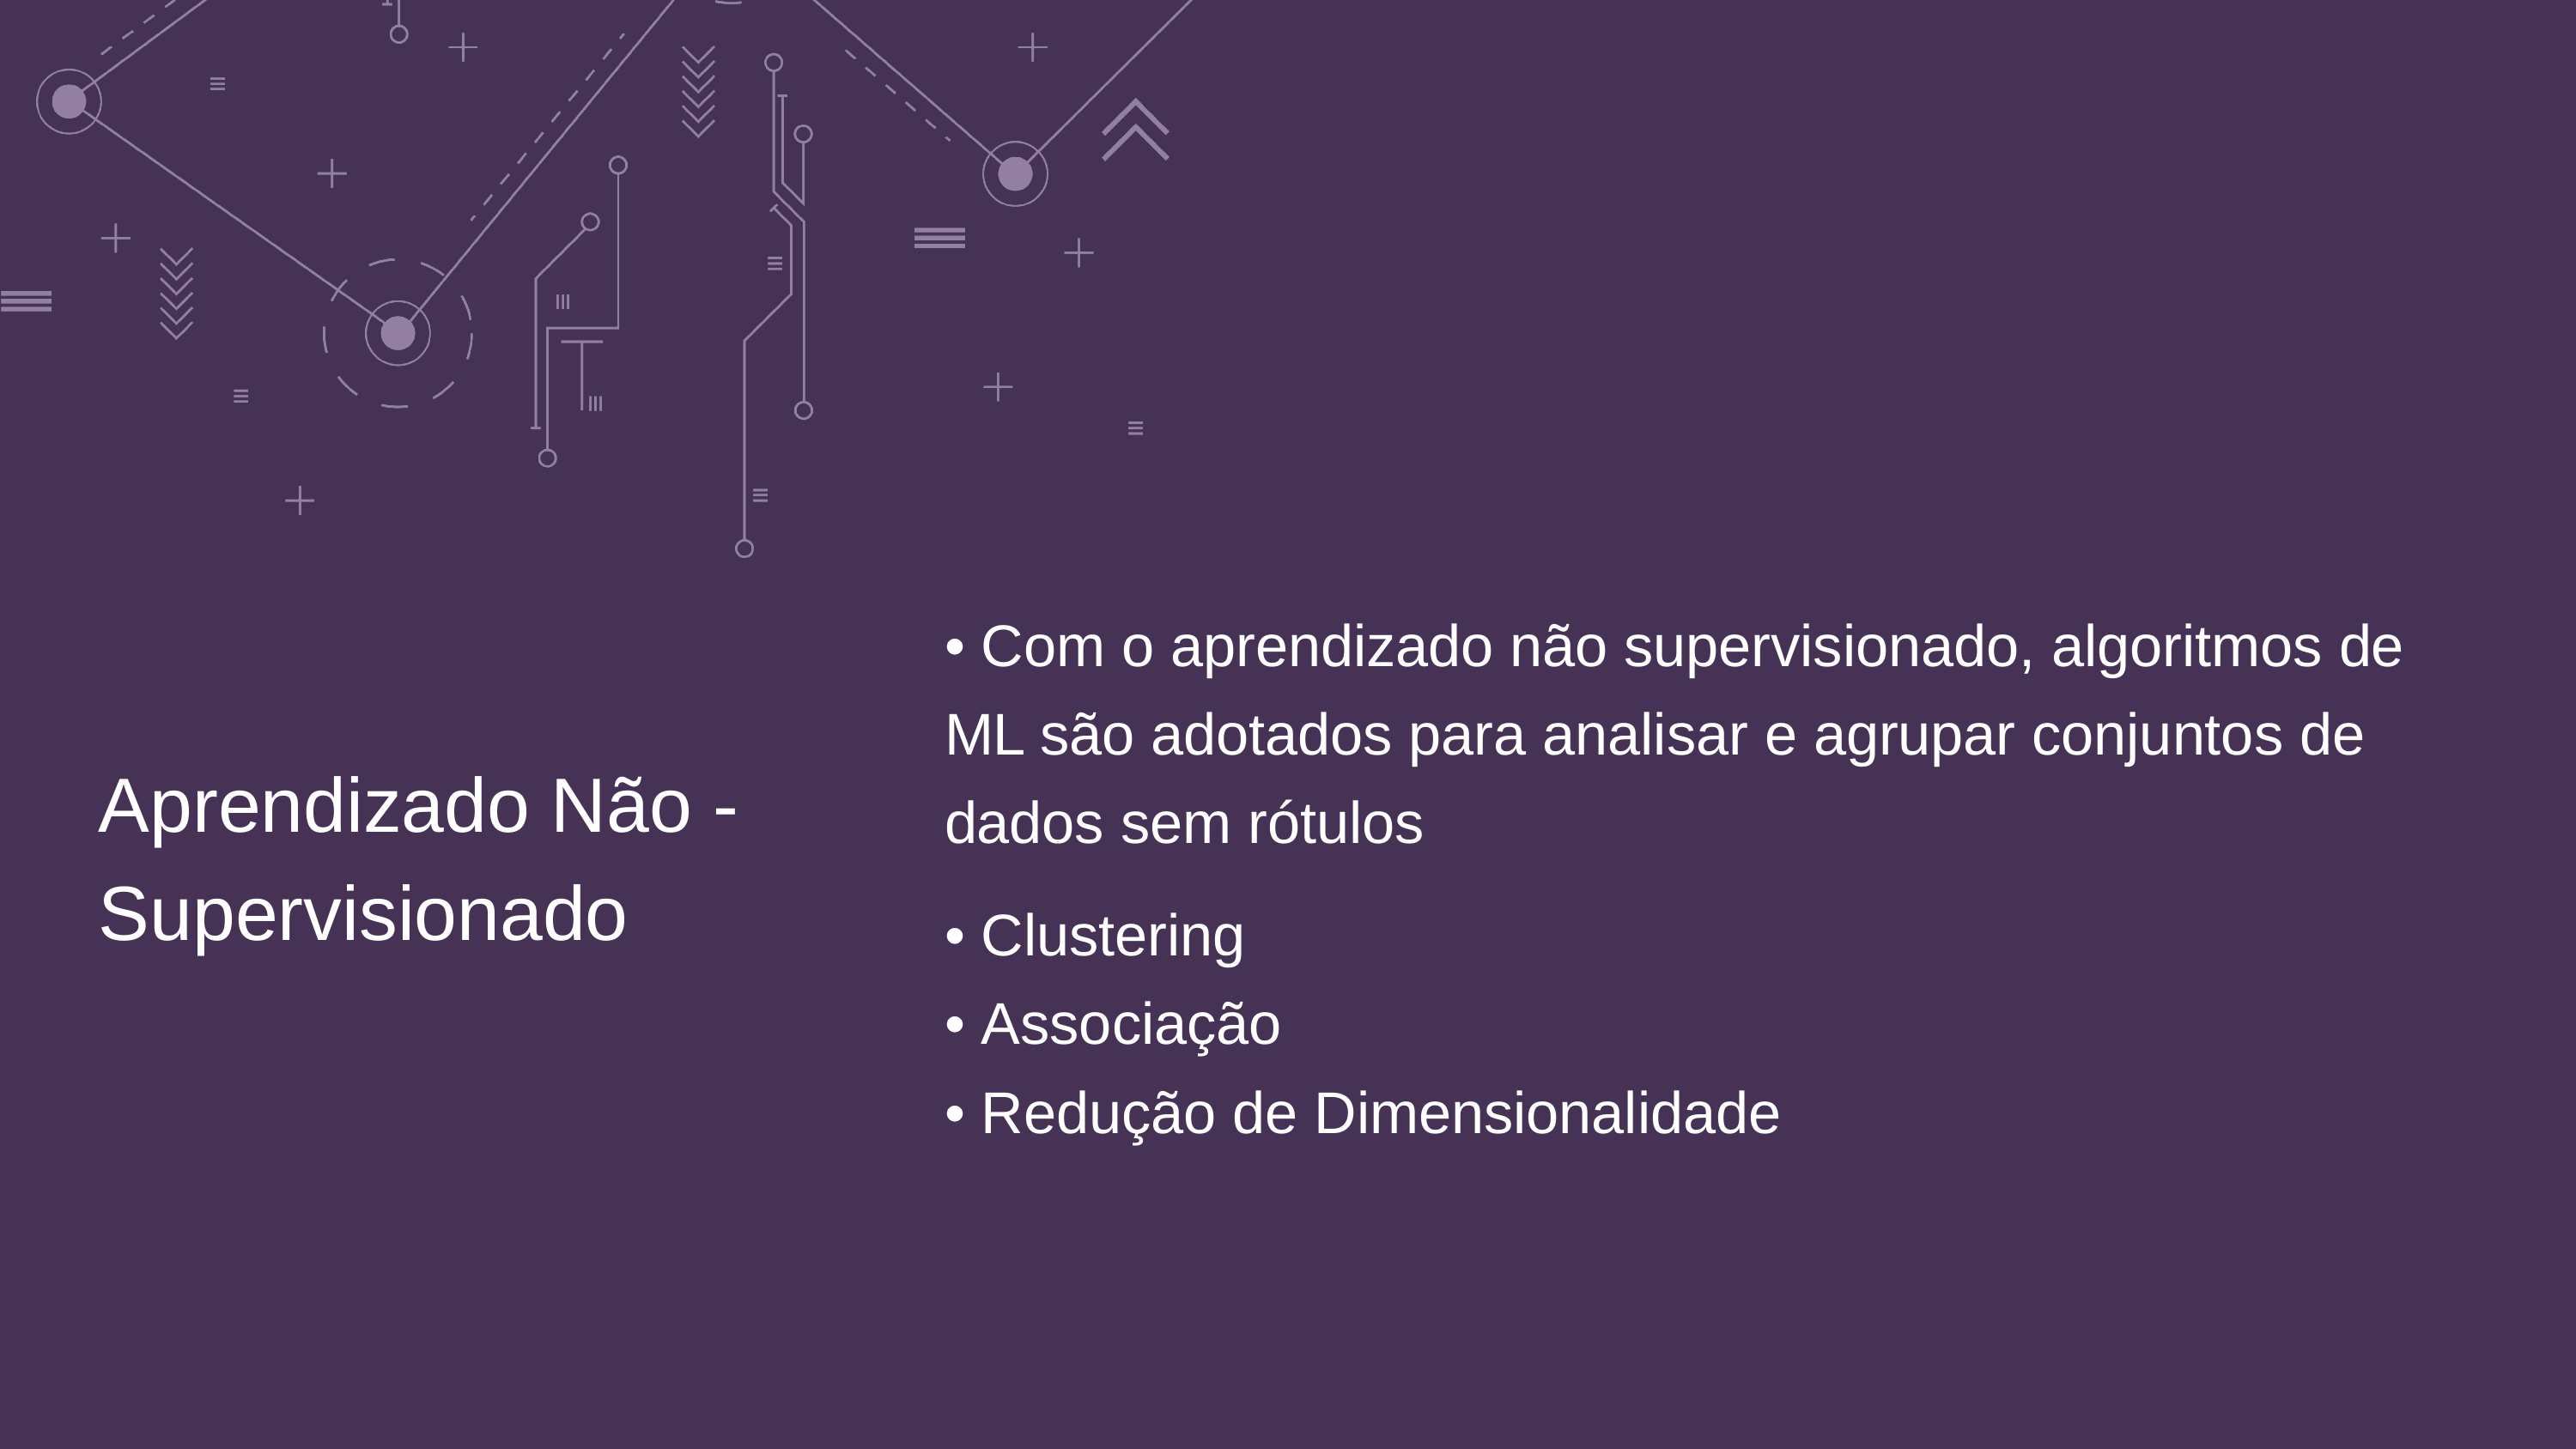

• Com o aprendizado não supervisionado, algoritmos de ML são adotados para analisar e agrupar conjuntos de dados sem rótulos

Aprendizado Não - Supervisionado

• Clustering
• Associação
• Redução de Dimensionalidade